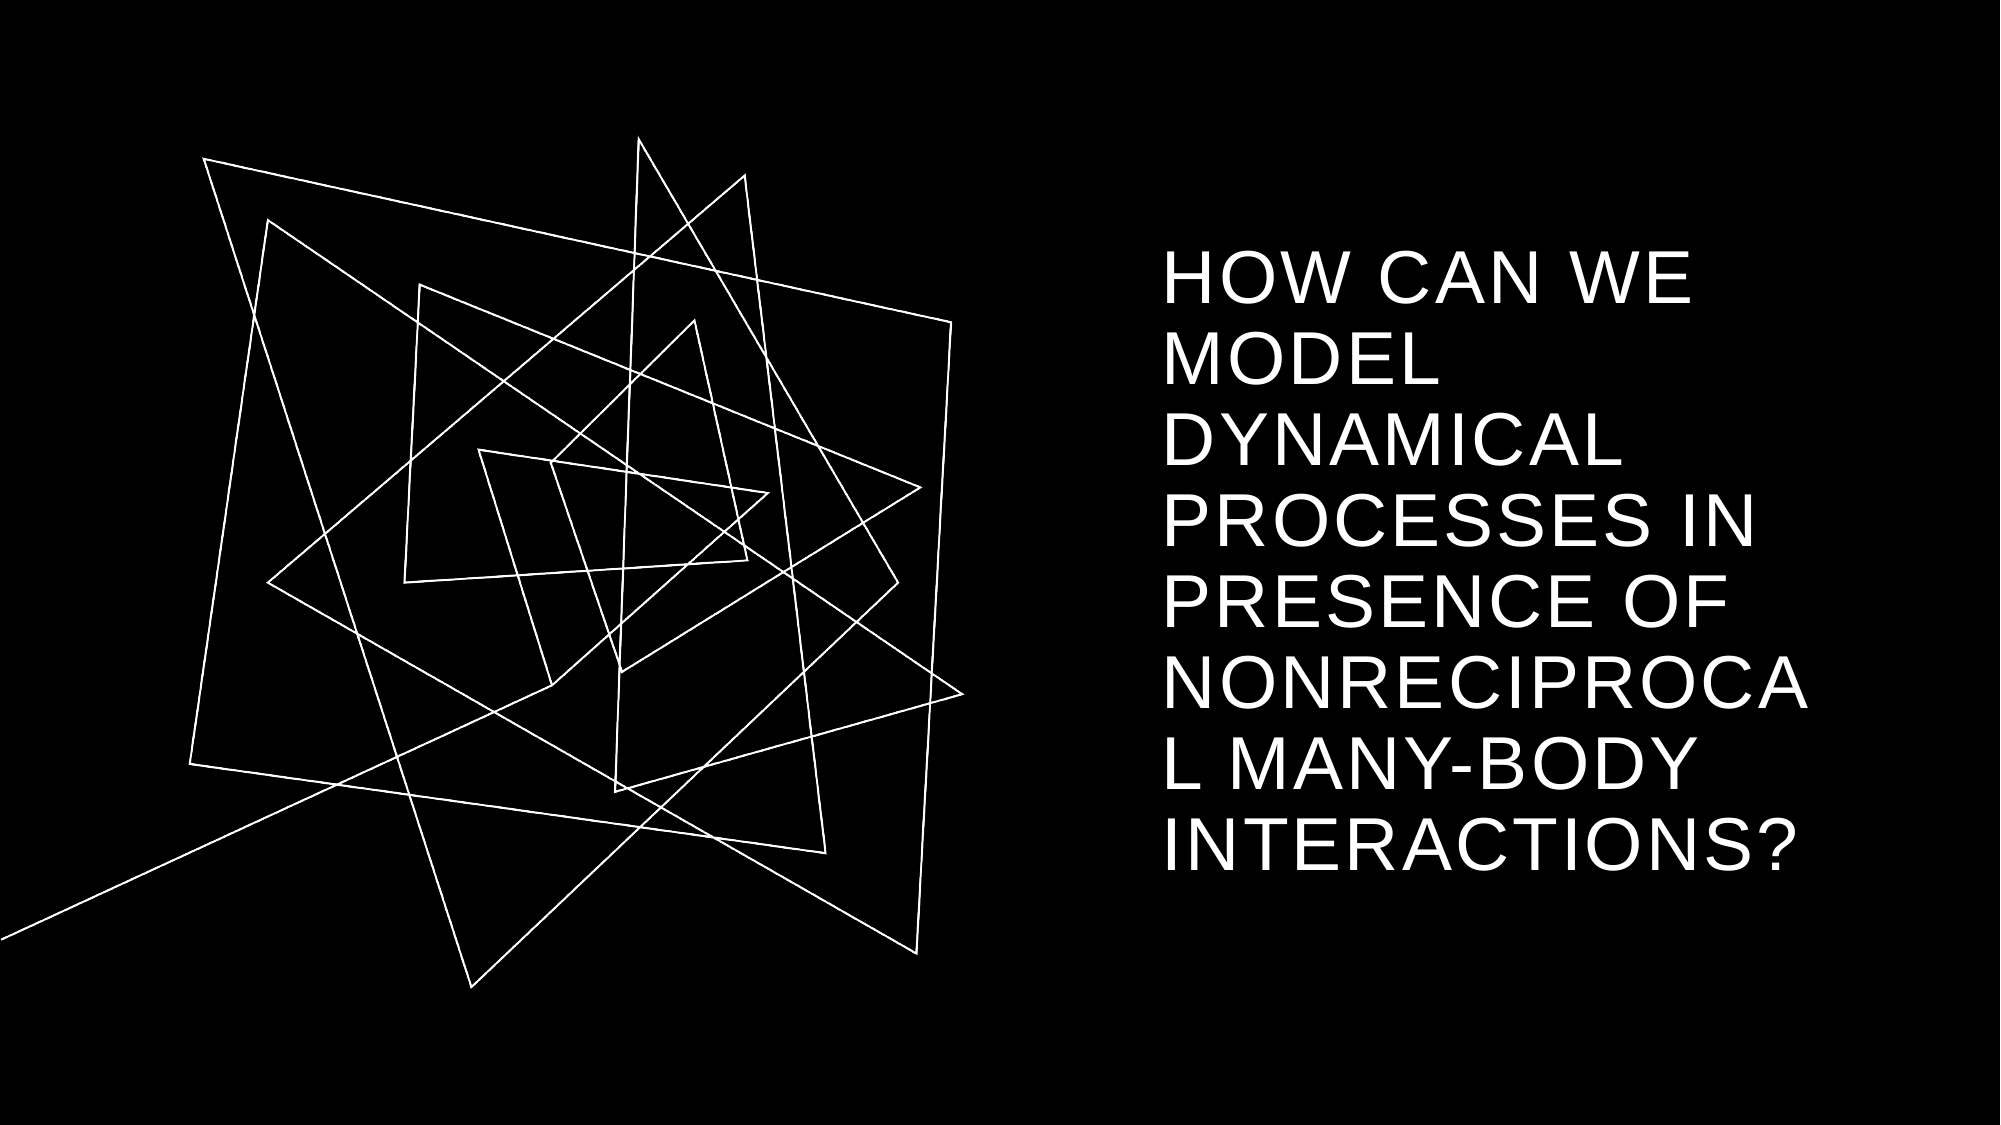

# How can we model dynamical processes in presence of nonreciprocal many-body interactions?